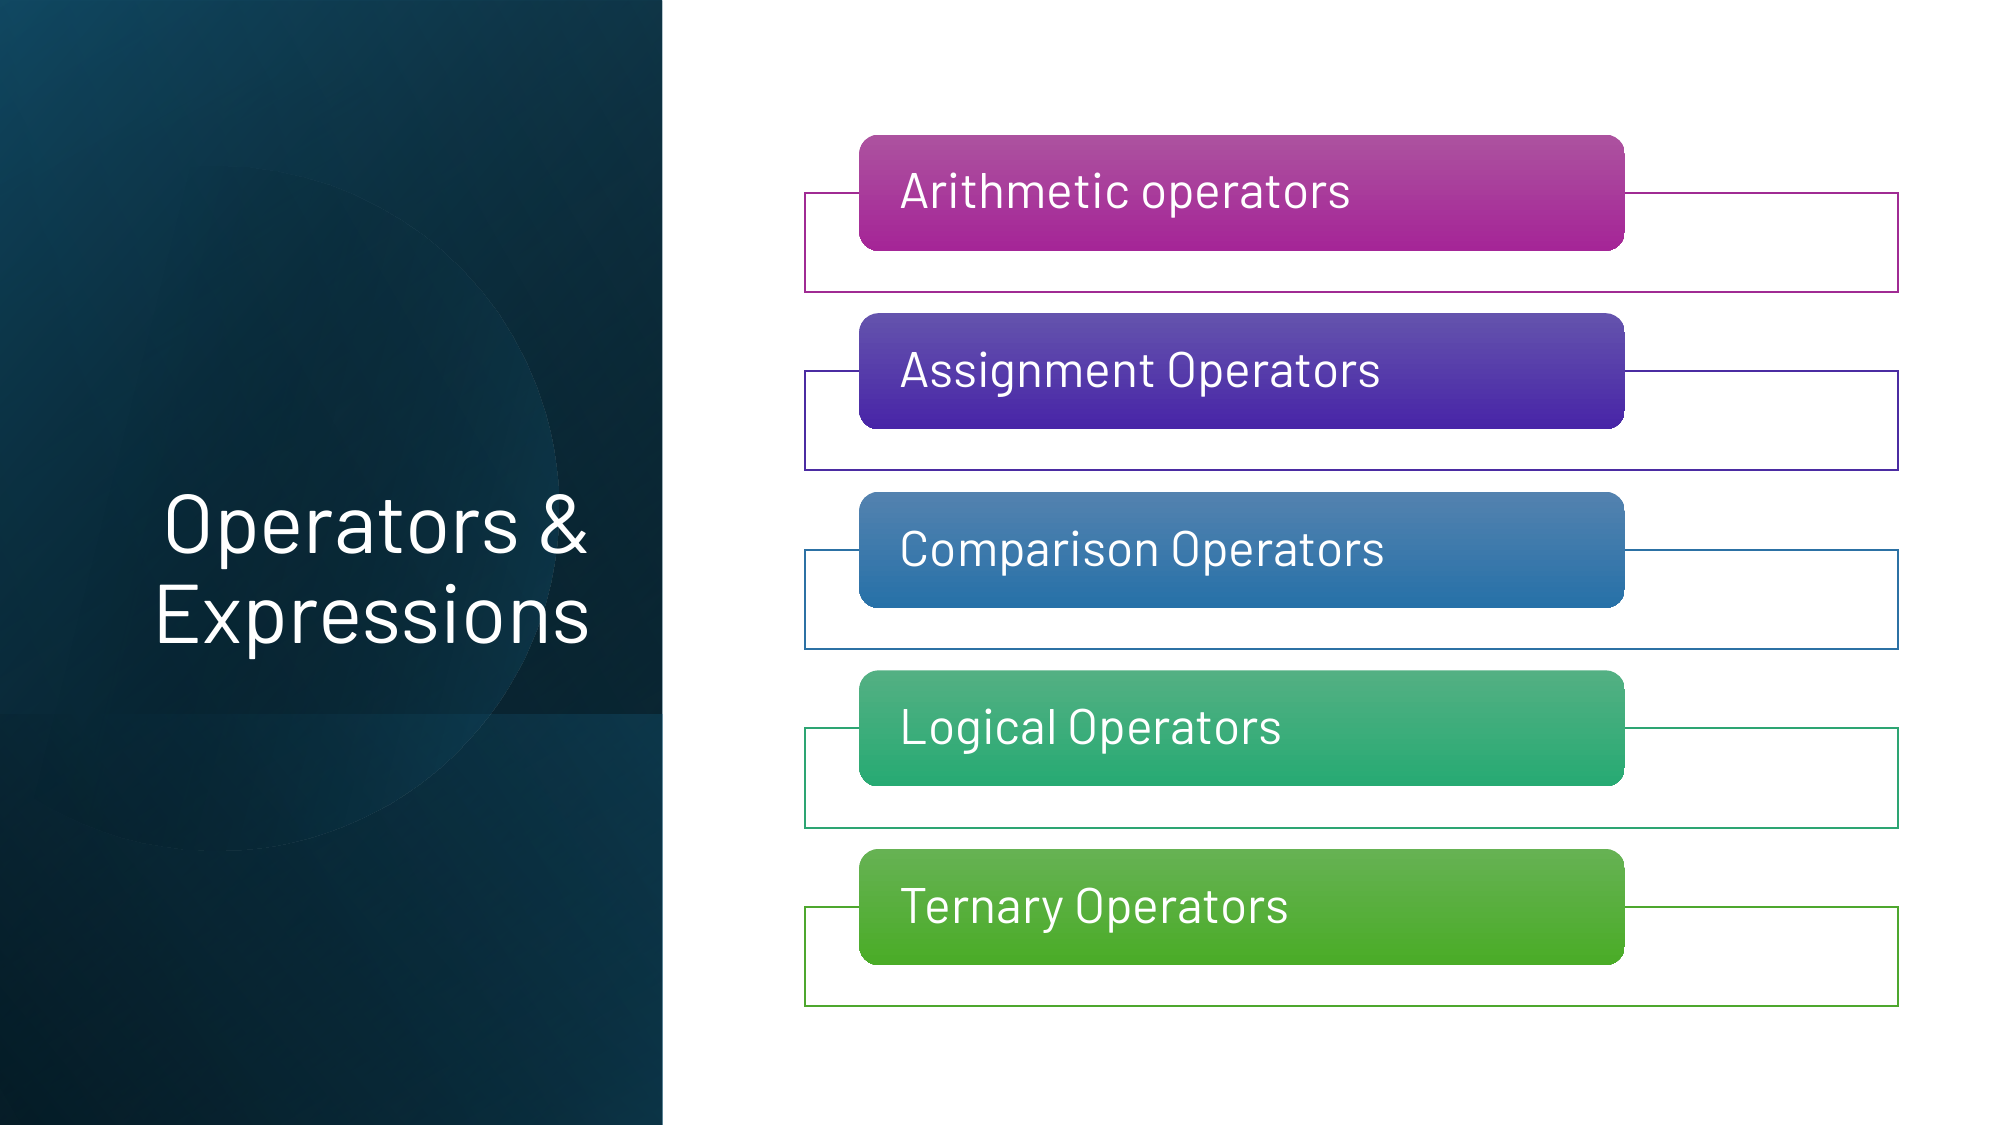

Arithmetic operators
Assignment Operators
Comparison Operators
Logical Operators
Ternary Operators

# Operators & Expressions